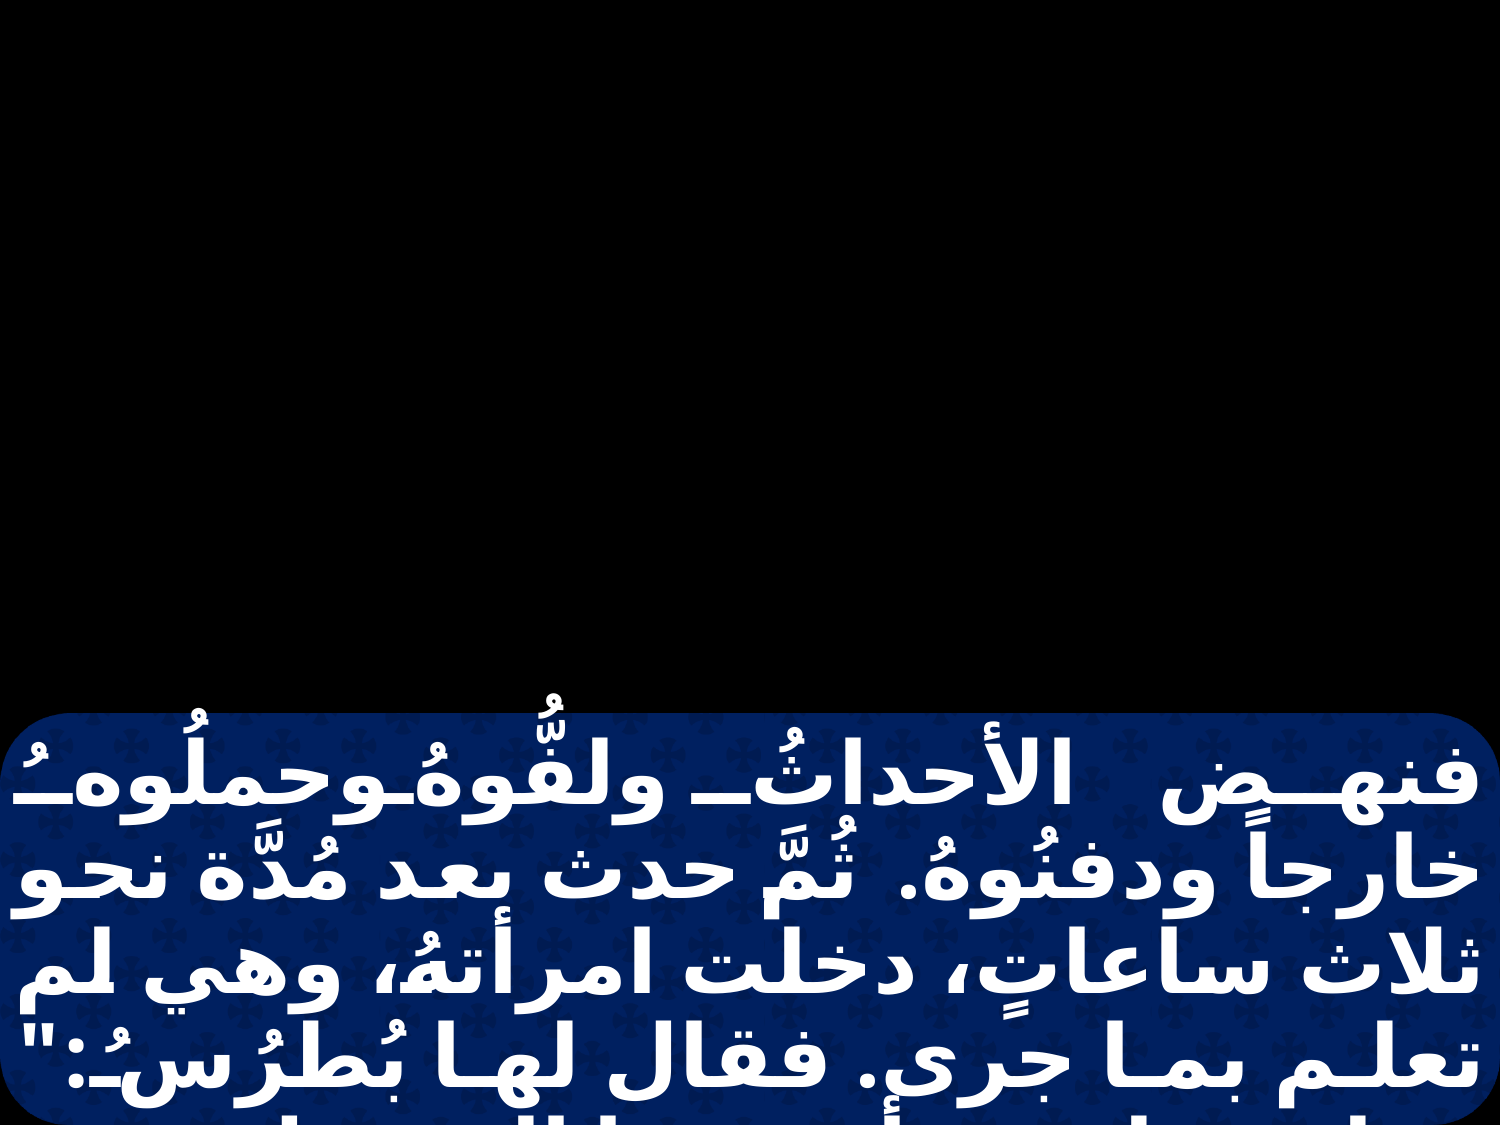

فنهض الأحداثُ ولفُّوهُ وحملُوهُ خارجاً ودفنُوهُ. ثُمَّ حدث بعد مُدَّة نحو ثلاث ساعاتٍ، دخلت امرأتهُ، وهي لم تعلم بما جرى. فقال لها بُطرُسُ:" قولي لي: أبعتما الحقل بهذه الفضة؟" فقالت:" نعم، بهذا المقدار".